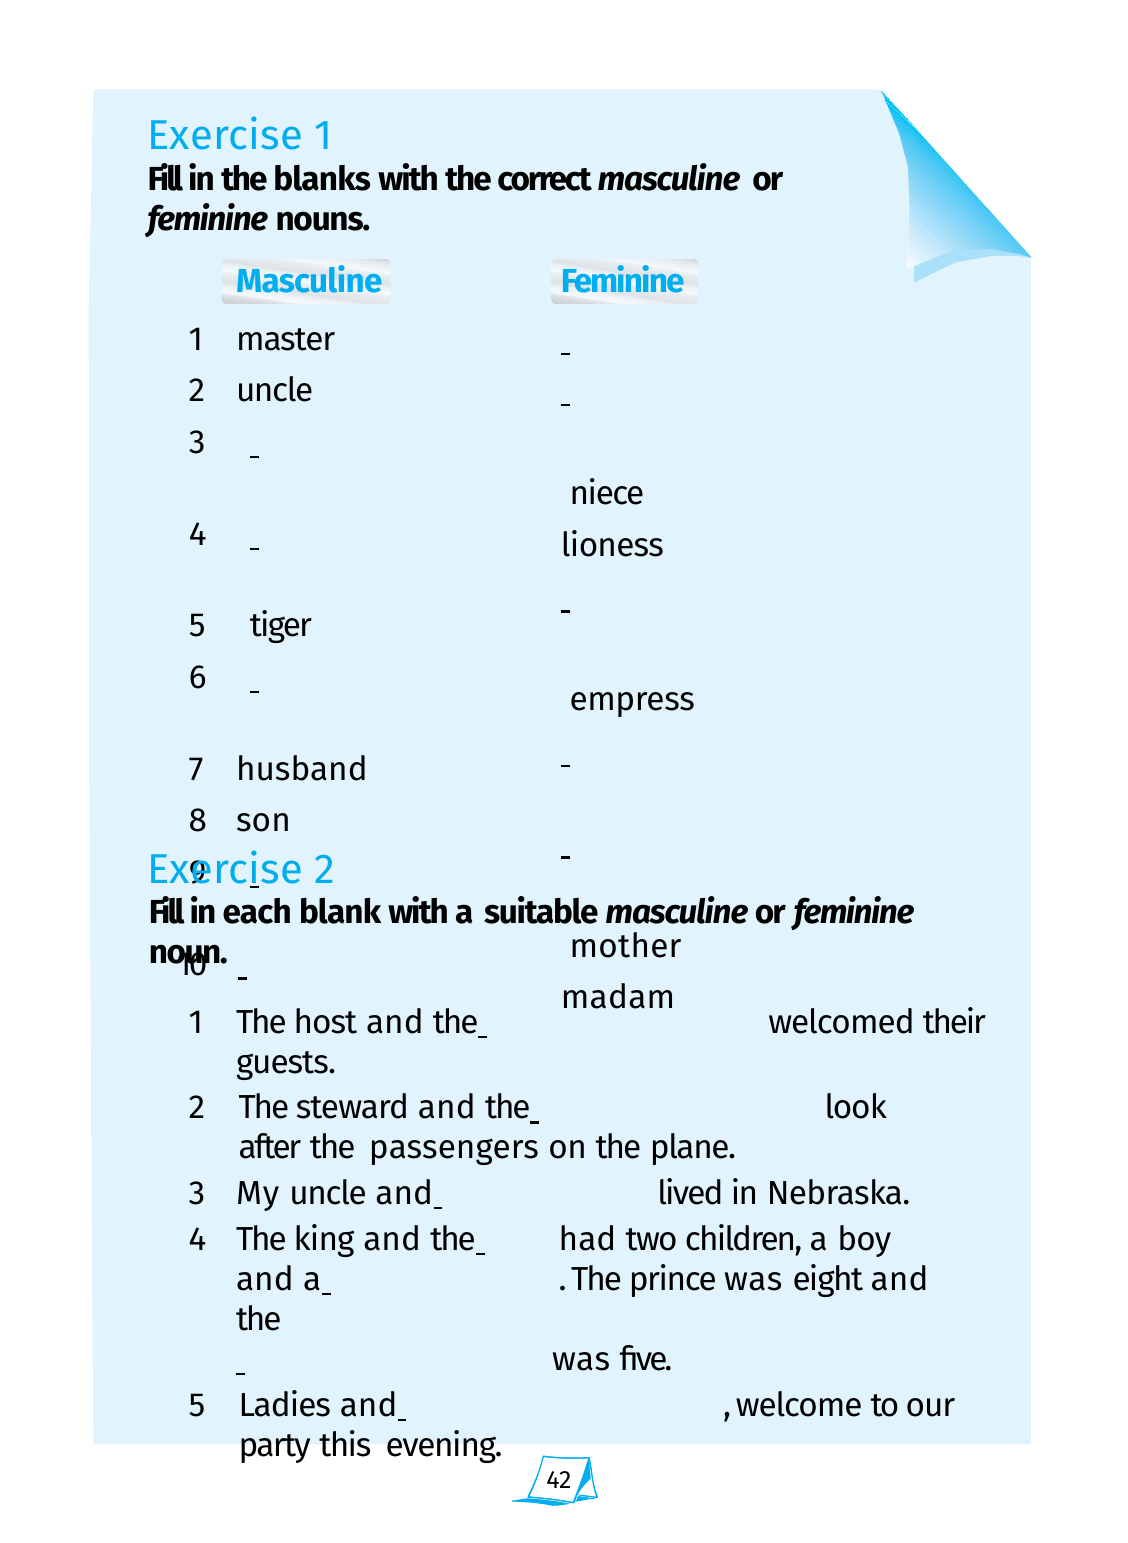

Exercise 1
Fill in the blanks with the correct masculine or
feminine nouns.
Masculine
master
uncle
3
4
5	tiger
6
husband
son
9
10
Feminine

 	 niece
lioness
 	 empress

 	 mother  madam
Exercise 2
Fill in each blank with a suitable masculine or feminine
noun.
The host and the 	welcomed their guests.
The steward and the 	look after the  passengers on the plane.
My uncle and 	lived in Nebraska.
The king and the 	had two children, a boy  and a 	. The prince was eight and the
 	 was five.
Ladies and 	, welcome to our party this  evening.
42